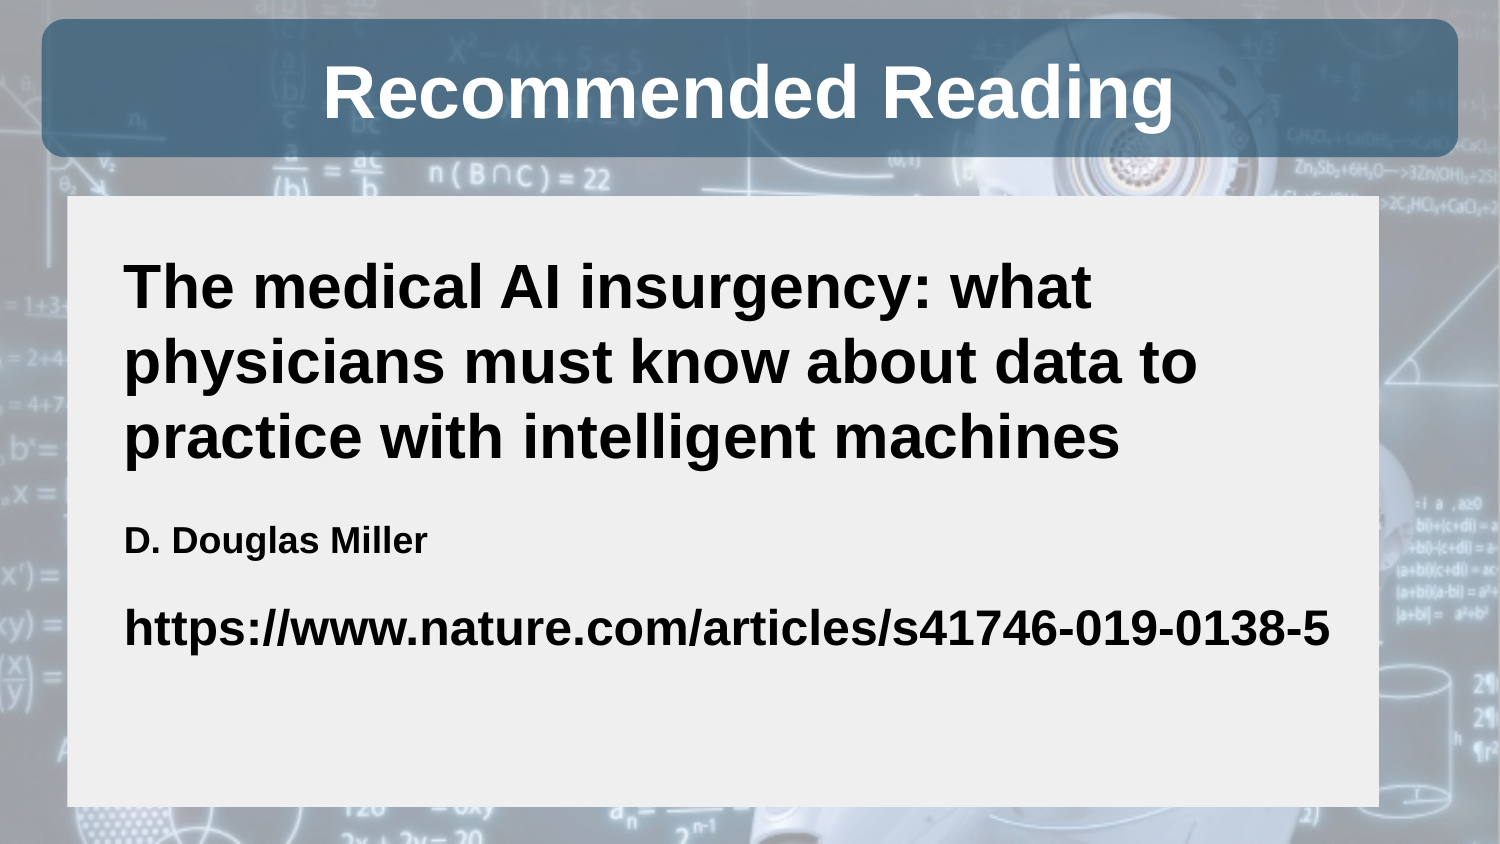

# Recommended Reading

The medical AI insurgency: what physicians must know about data to practice with intelligent machines

D. Douglas Miller

https://www.nature.com/articles/s41746-019-0138-5